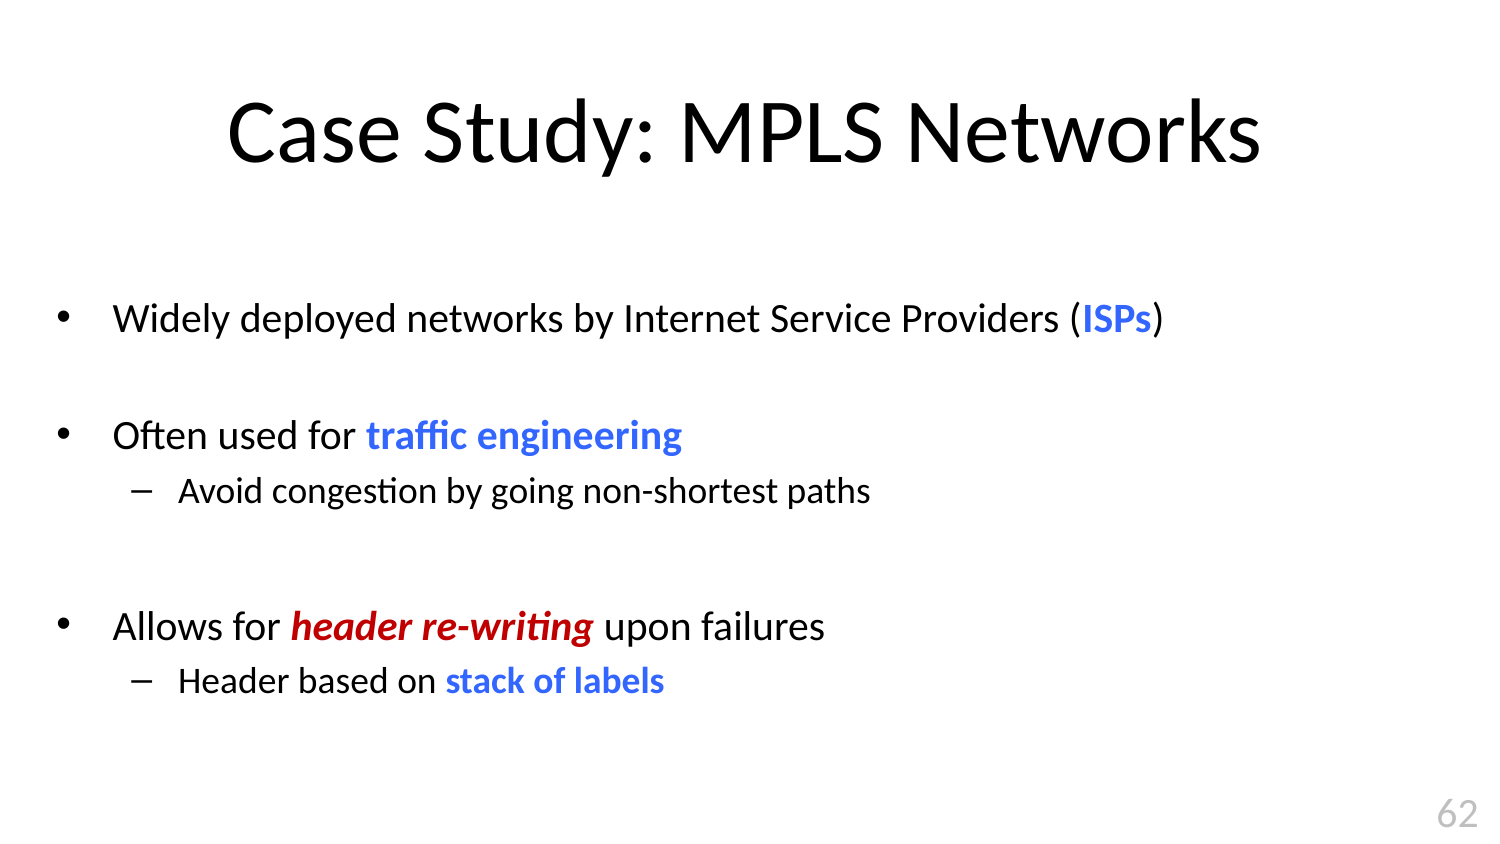

# Case Study: MPLS Networks

Widely deployed networks by Internet Service Providers (ISPs)

Often used for traffic engineering
Avoid congestion by going non-shortest paths

Allows for header re-writing upon failures
Header based on stack of labels

62